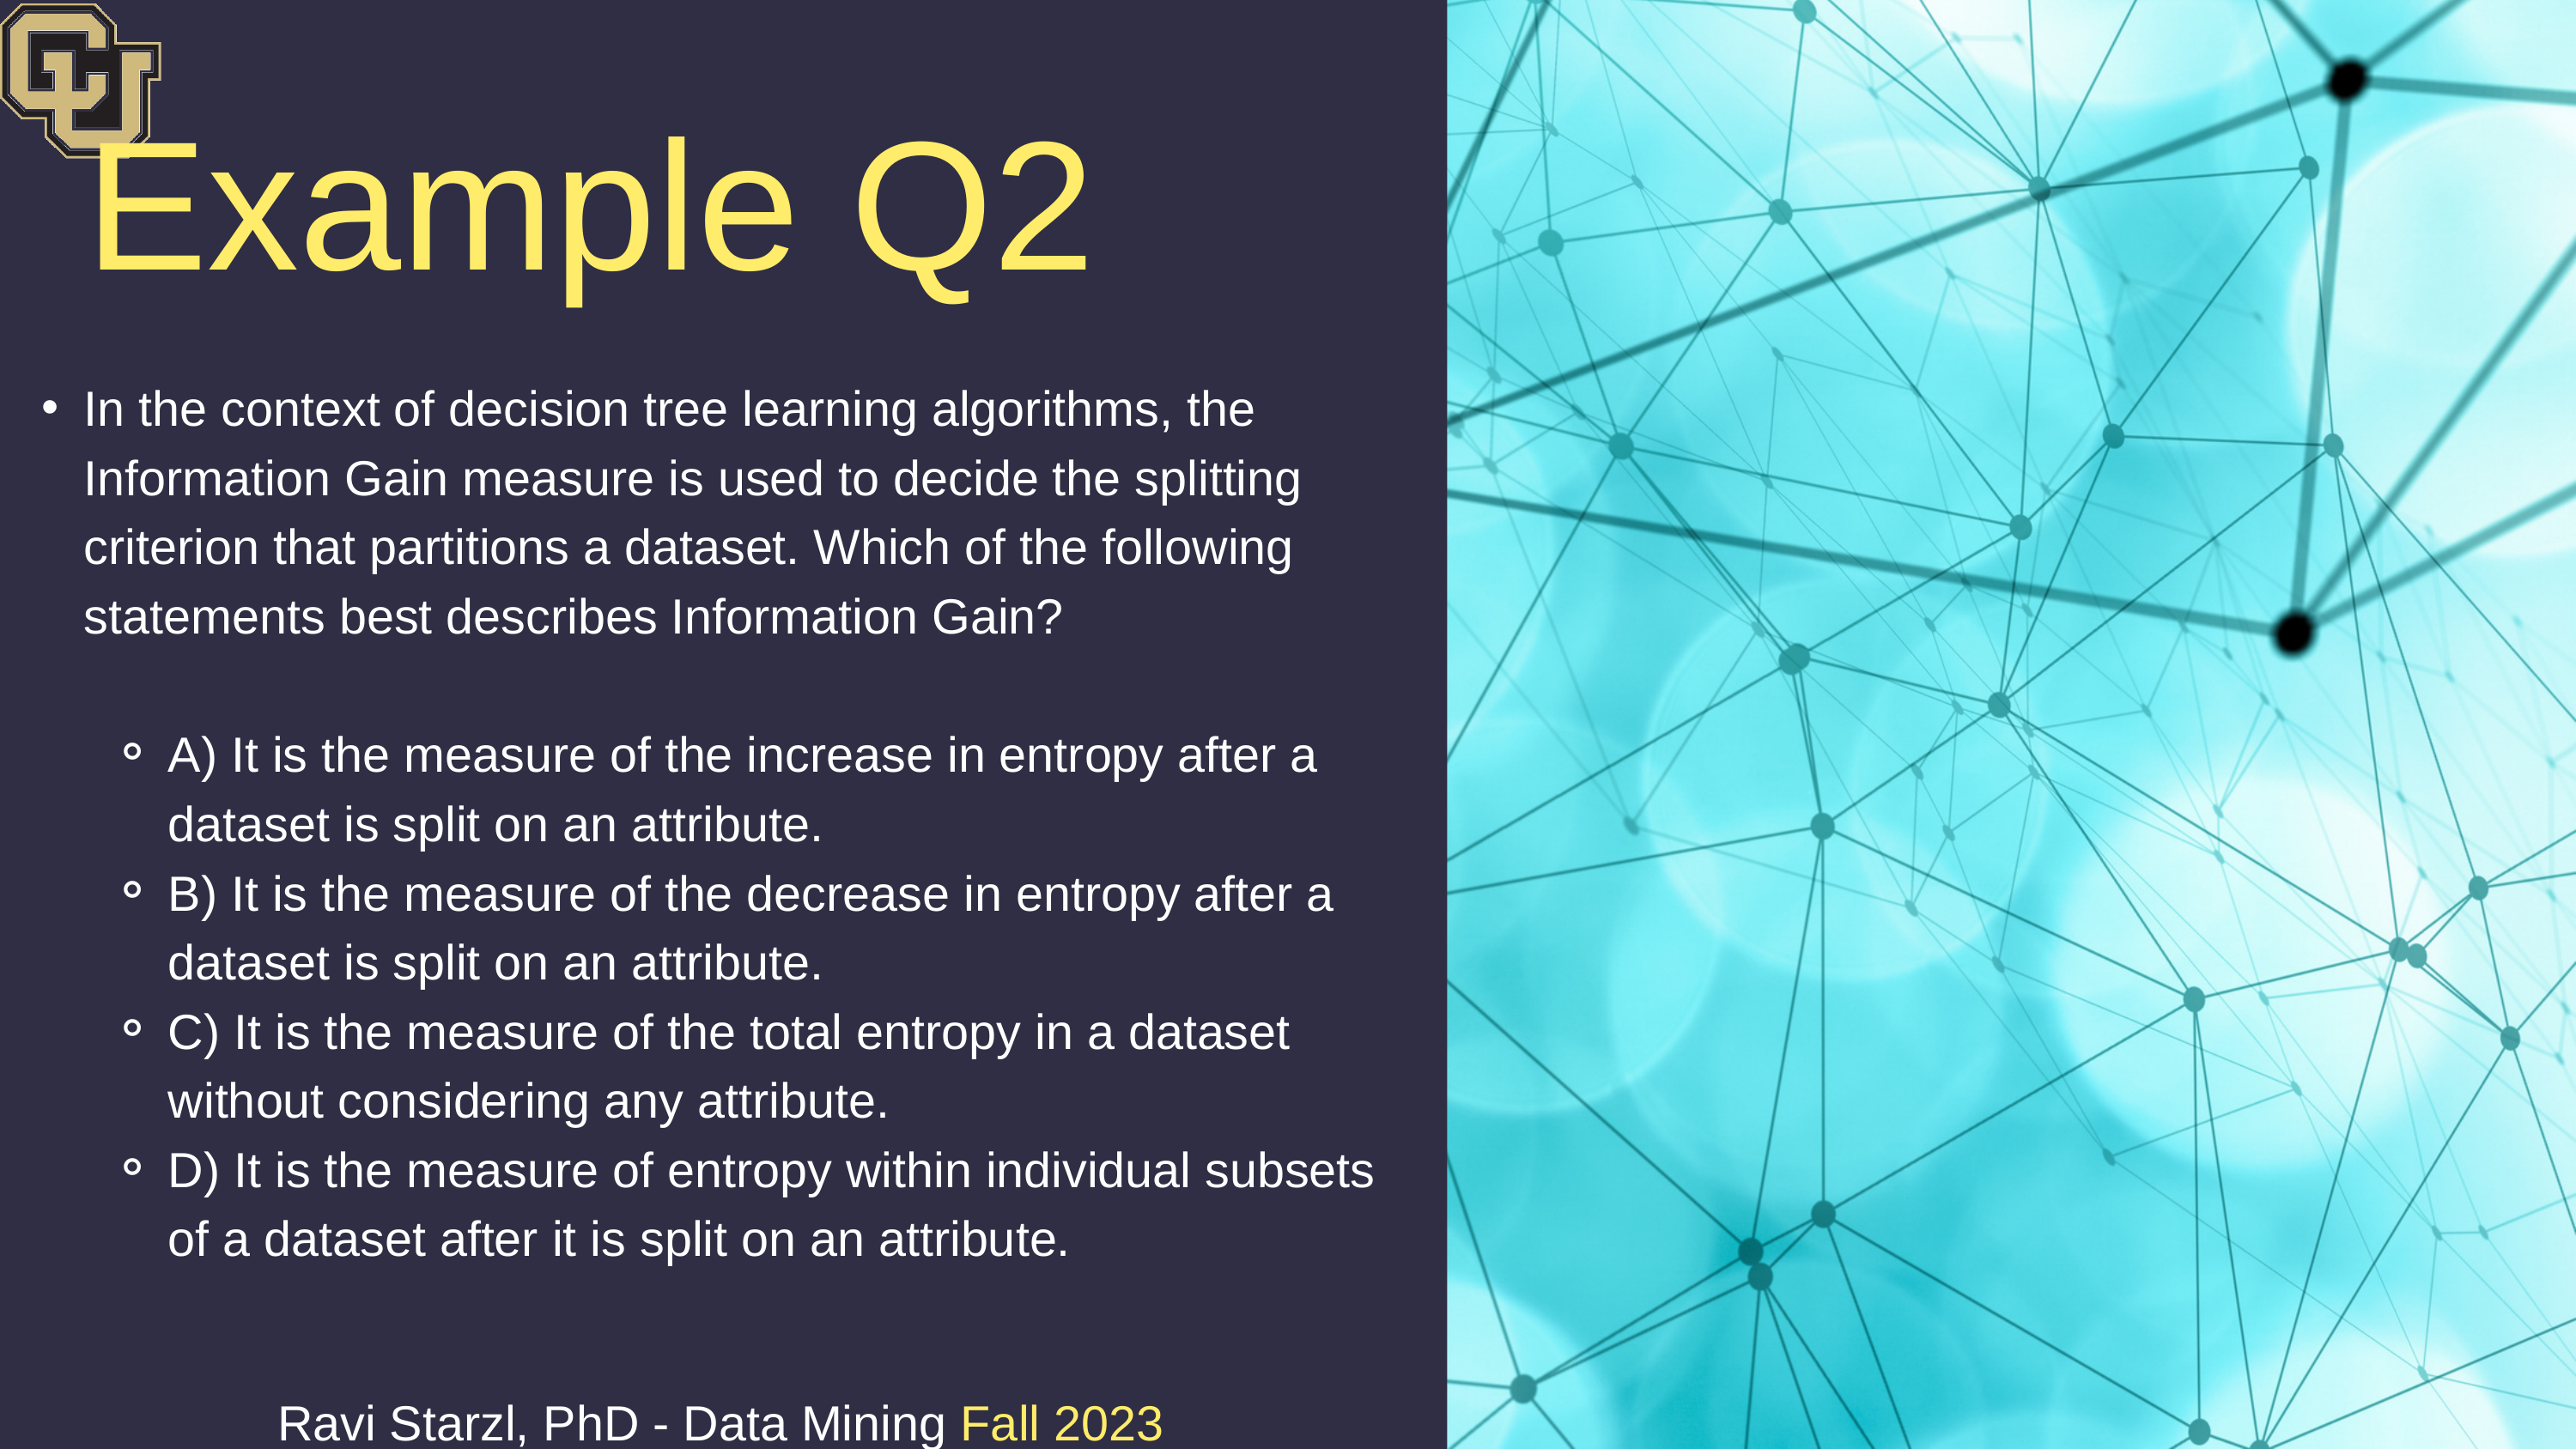

Example Q2
In the context of decision tree learning algorithms, the Information Gain measure is used to decide the splitting criterion that partitions a dataset. Which of the following statements best describes Information Gain?

A) It is the measure of the increase in entropy after a dataset is split on an attribute.
B) It is the measure of the decrease in entropy after a dataset is split on an attribute.
C) It is the measure of the total entropy in a dataset without considering any attribute.
D) It is the measure of entropy within individual subsets of a dataset after it is split on an attribute.
Ravi Starzl, PhD - Data Mining Fall 2023